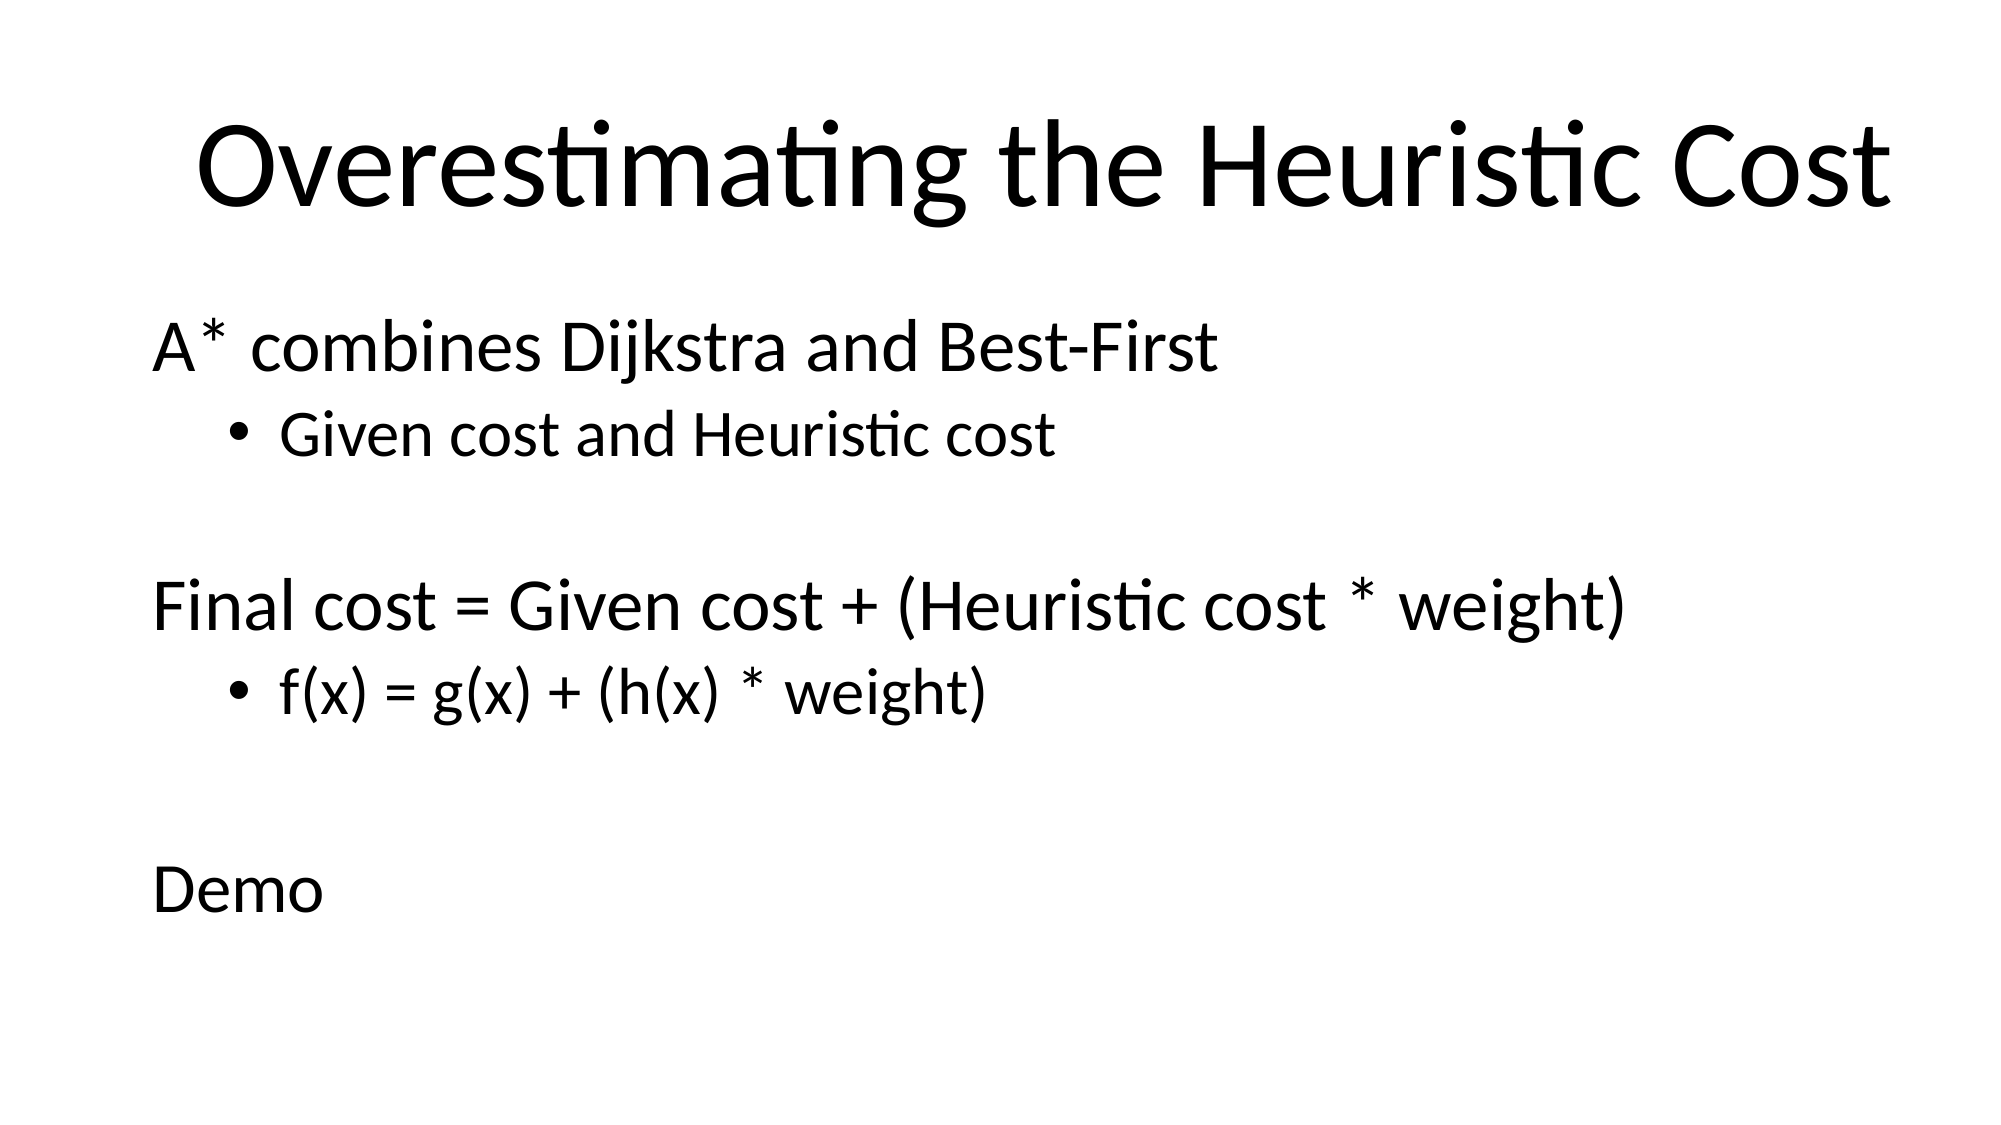

# Overestimating the Heuristic Cost
A* combines Dijkstra and Best-First
 Given cost and Heuristic cost

Final cost = Given cost + (Heuristic cost * weight)
 f(x) = g(x) + (h(x) * weight)

Demo